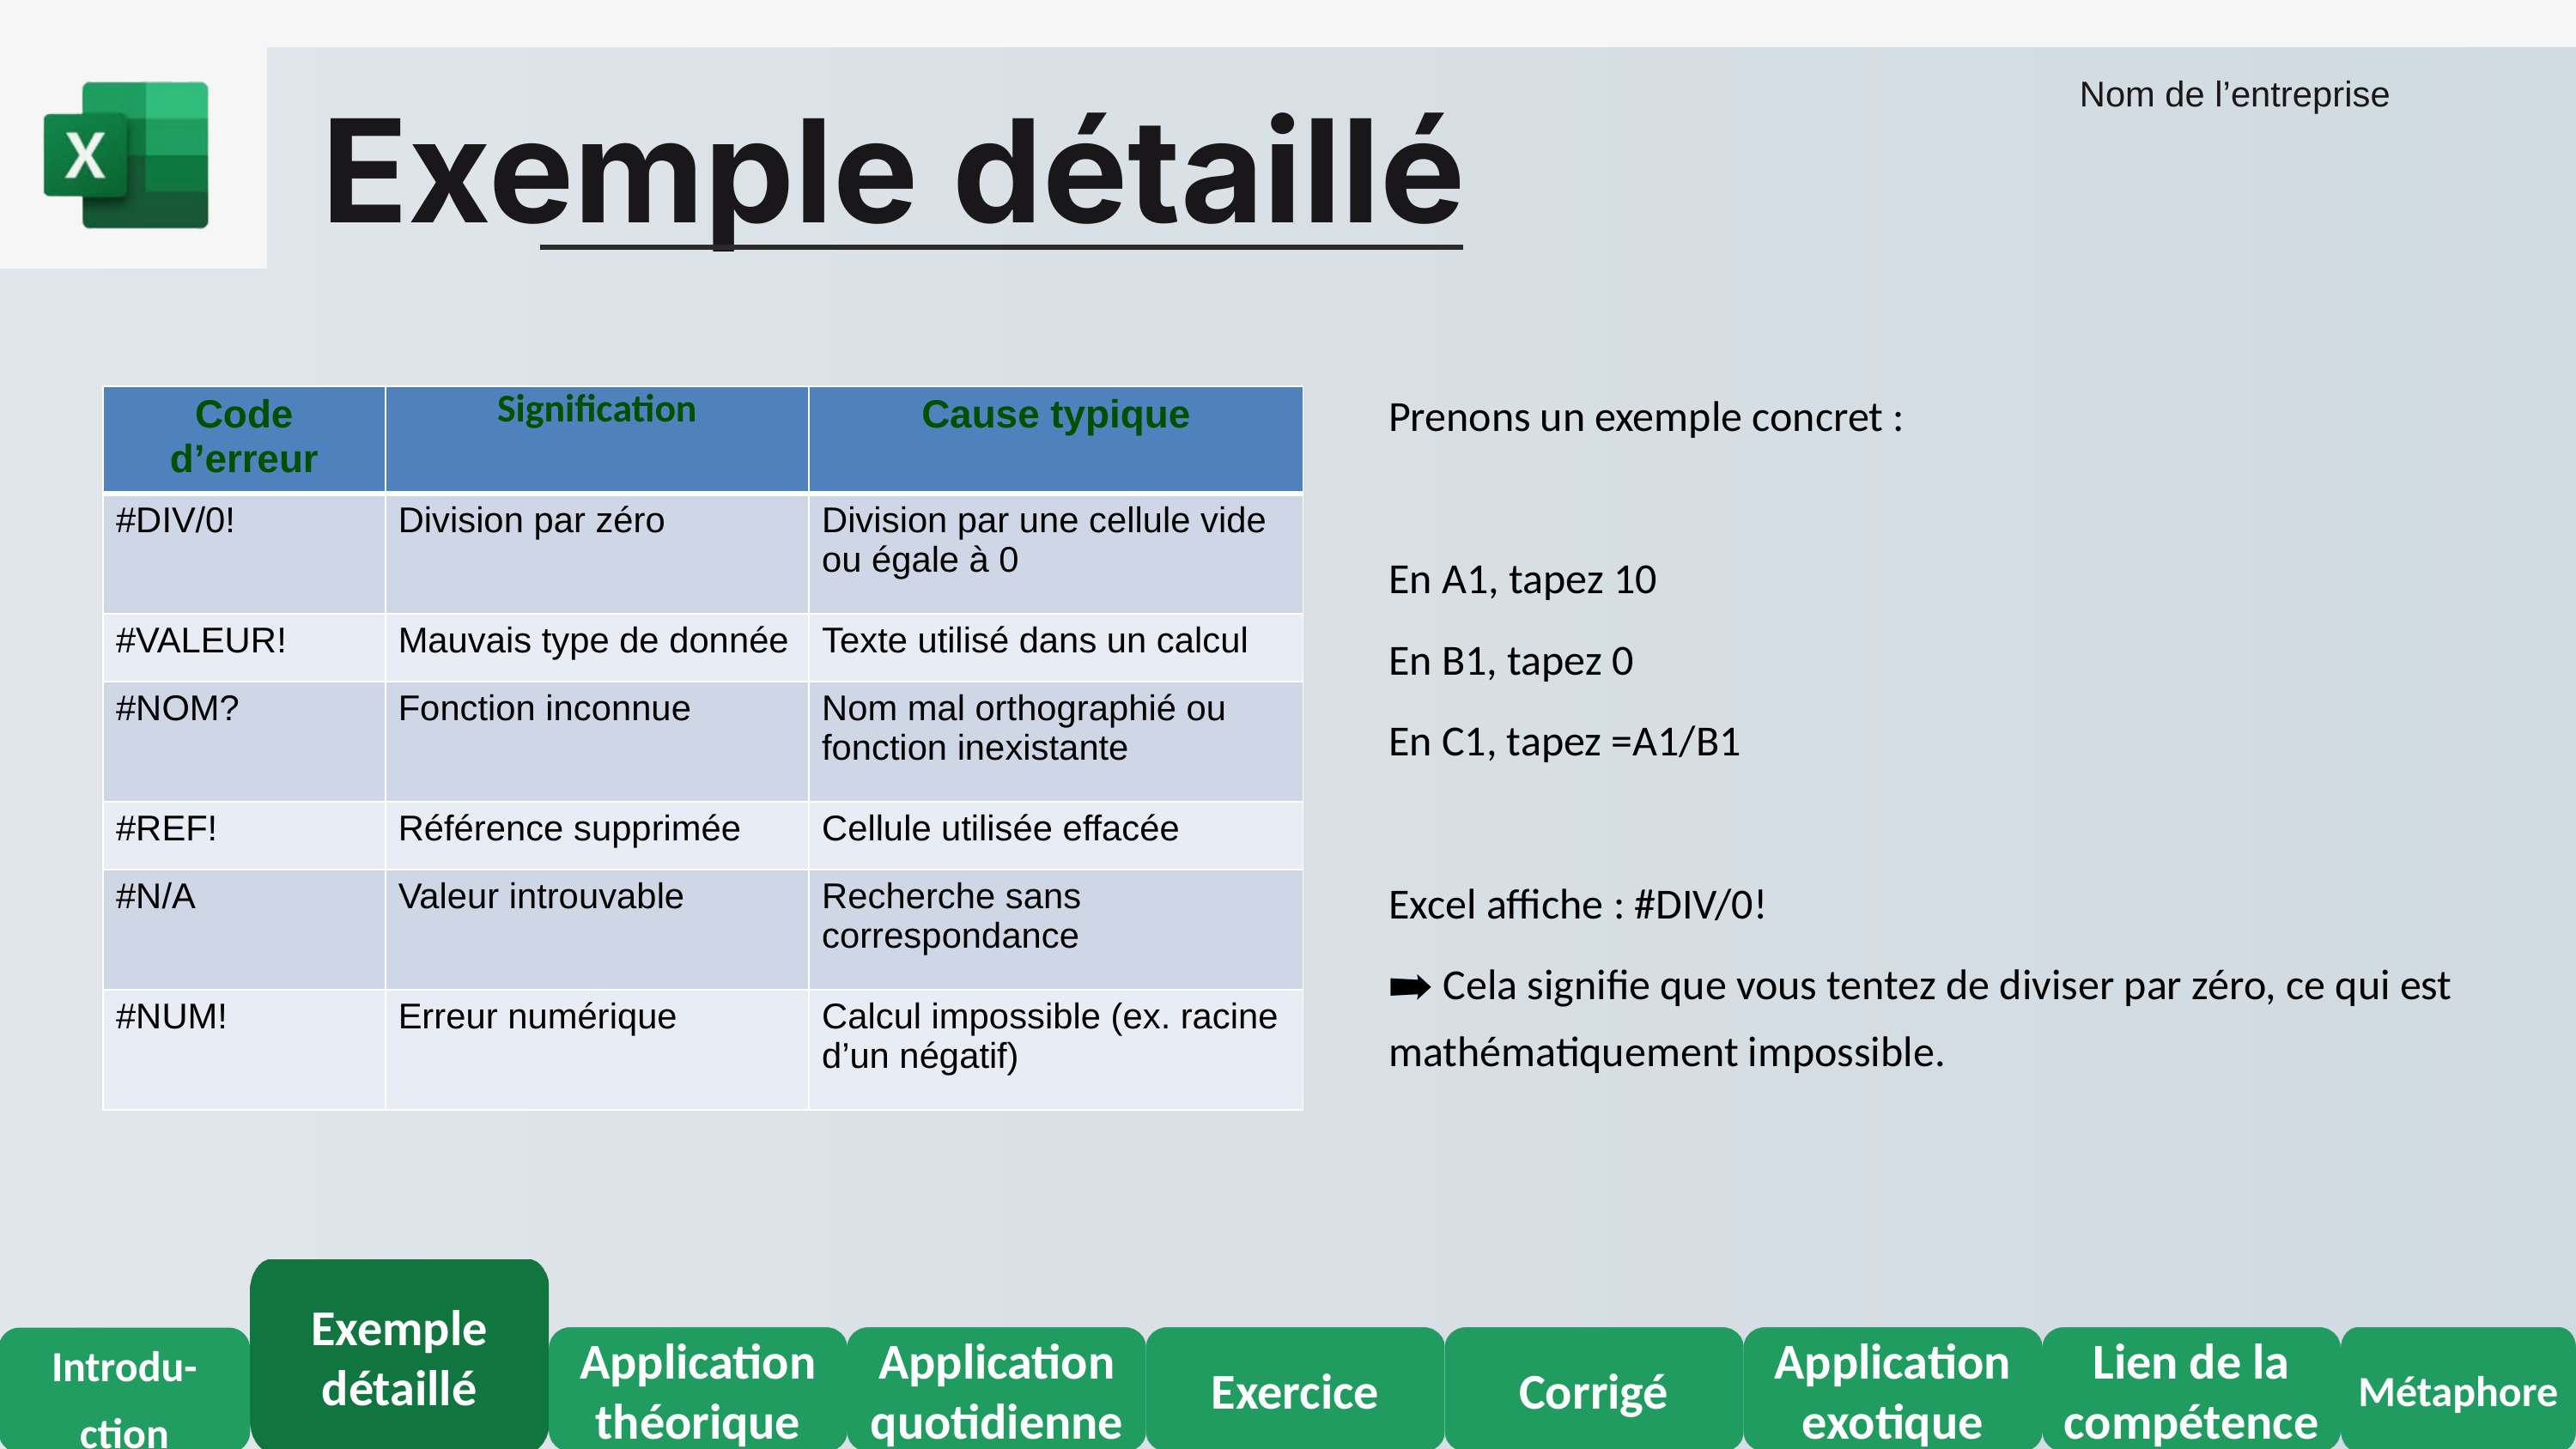

Nom de l’entreprise
Exemple détaillé
Prenons un exemple concret :

En A1, tapez 10
En B1, tapez 0
En C1, tapez =A1/B1

Excel affiche : #DIV/0!
➡️ Cela signifie que vous tentez de diviser par zéro, ce qui est mathématiquement impossible.

| Code d’erreur | Signification | Cause typique |
| --- | --- | --- |
| #DIV/0! | Division par zéro | Division par une cellule vide ou égale à 0 |
| #VALEUR! | Mauvais type de donnée | Texte utilisé dans un calcul |
| #NOM? | Fonction inconnue | Nom mal orthographié ou fonction inexistante |
| #REF! | Référence supprimée | Cellule utilisée effacée |
| #N/A | Valeur introuvable | Recherche sans correspondance |
| #NUM! | Erreur numérique | Calcul impossible (ex. racine d’un négatif) |
Exemple détaillé
Introdu-
ction
Application théorique
Application quotidienne
Exercice
Corrigé
Application exotique
Lien de la compétence
Métaphore